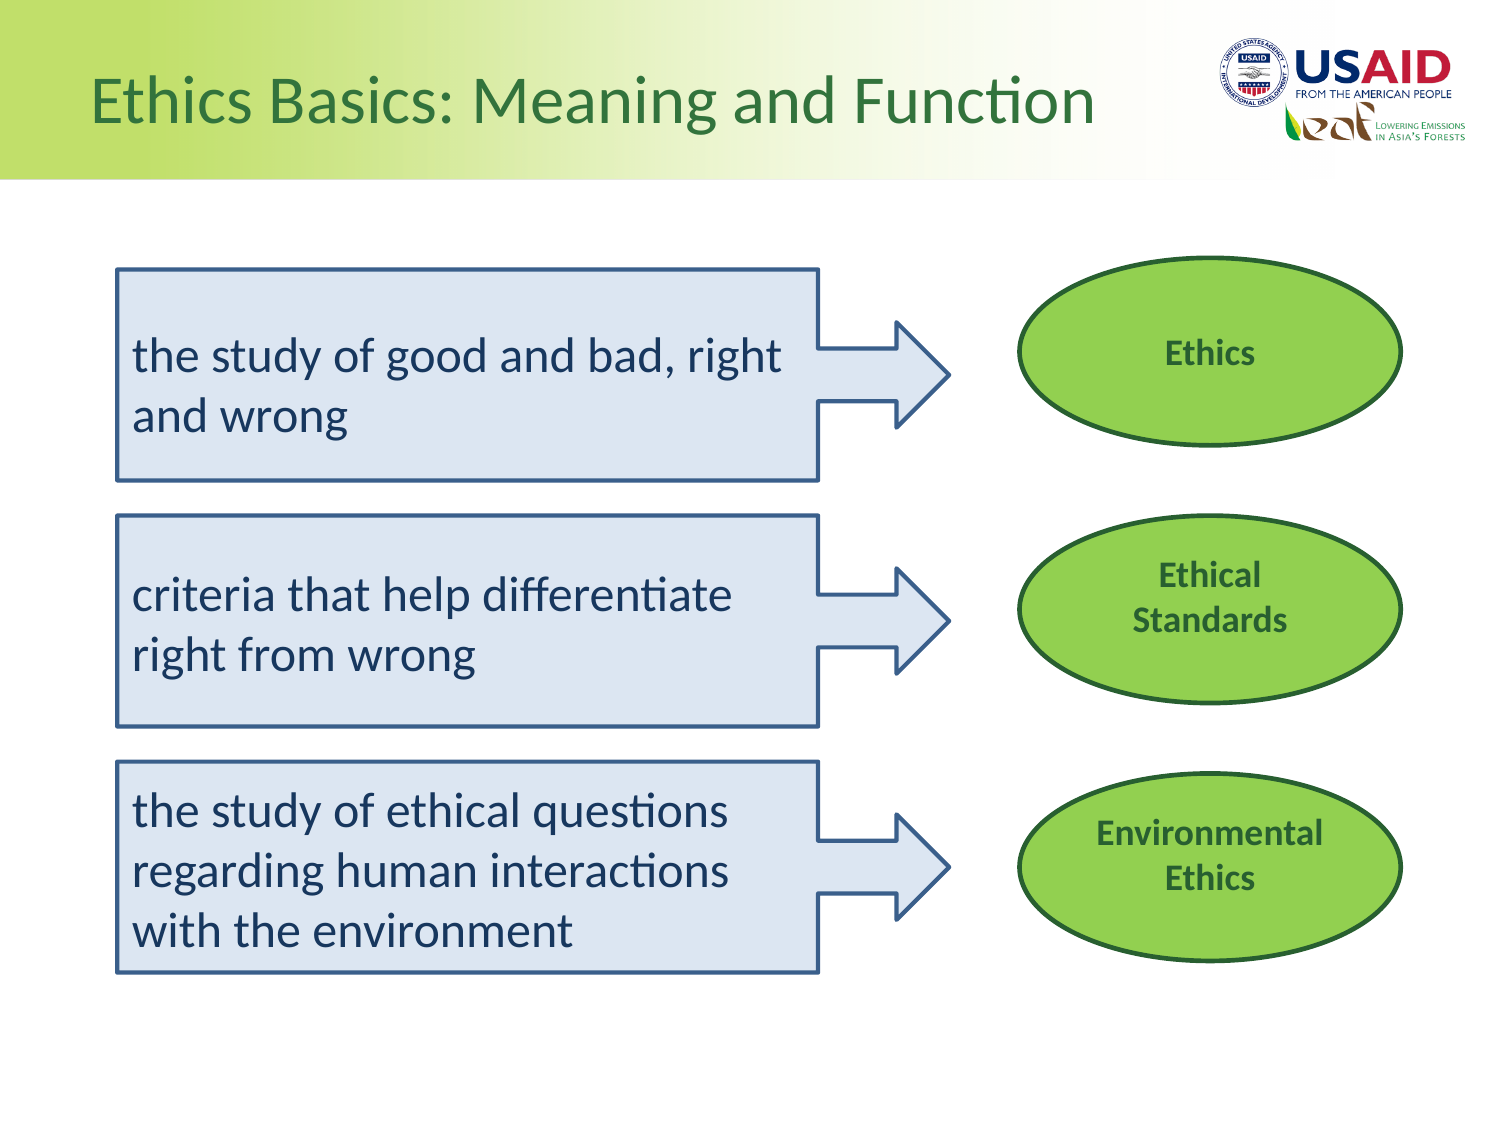

# Ethics Basics: Meaning and Function

Ethics

the study of good and bad, right and wrong

criteria that help differentiate right from wrong
Ethical Standards
the study of ethical questions regarding human interactions with the environment
Environmental Ethics